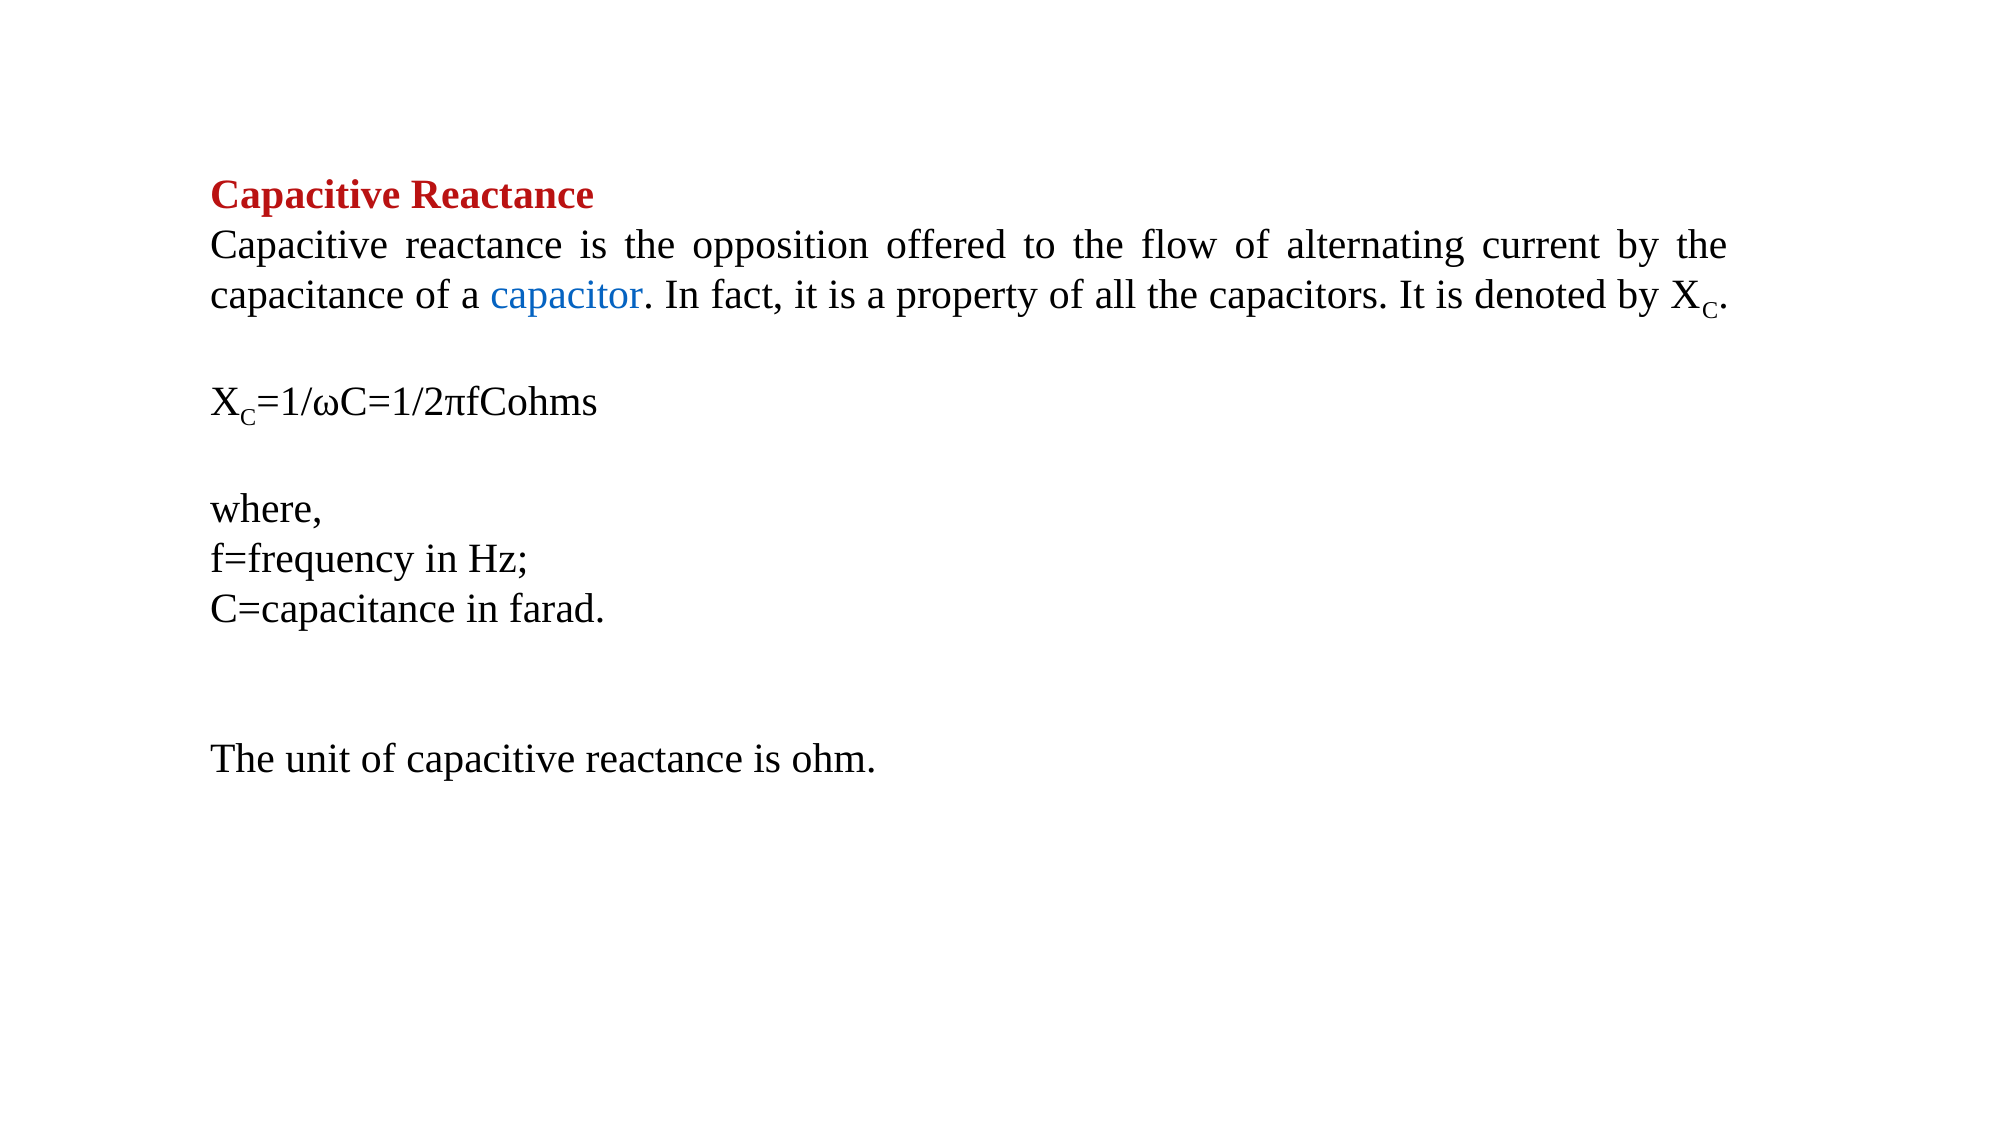

Capacitive Reactance
Capacitive reactance is the opposition offered to the flow of alternating current by the capacitance of a capacitor. In fact, it is a property of all the capacitors. It is denoted by XC.
 
XC=1/ωC=1/2πfCohms
where,
f=frequency in Hz;
C=capacitance in farad.
 
The unit of capacitive reactance is ohm.